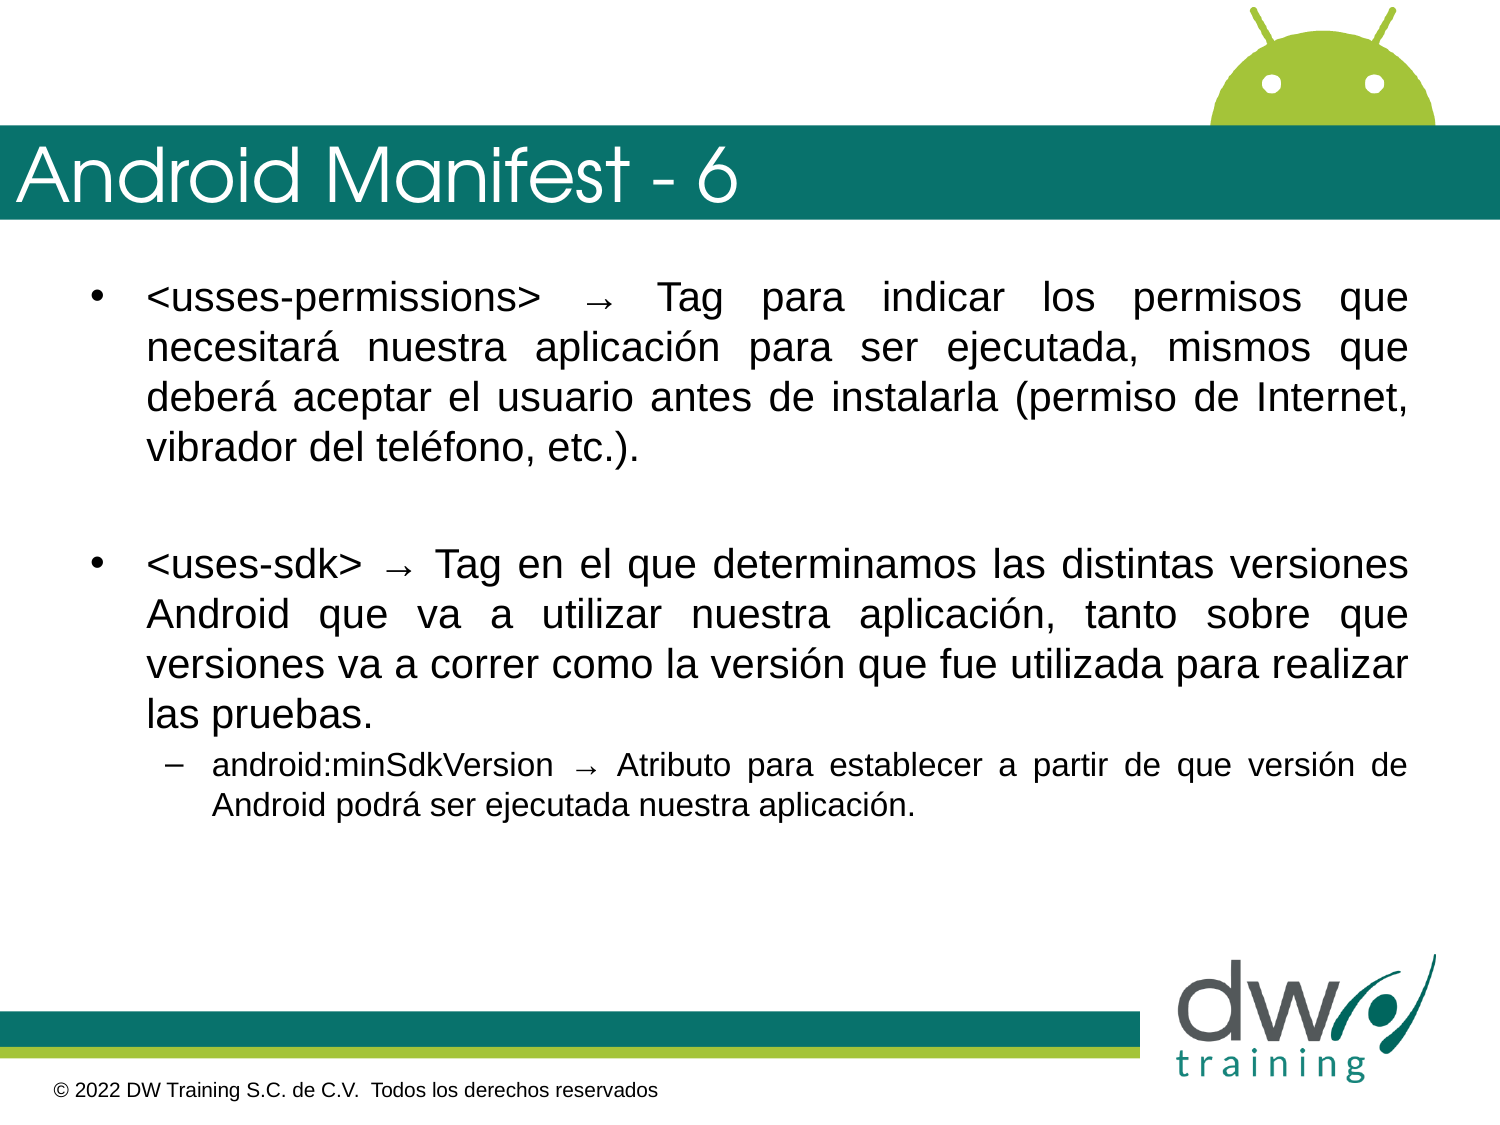

# Android Manifest - 6
<usses-permissions> → Tag para indicar los permisos que necesitará nuestra aplicación para ser ejecutada, mismos que deberá aceptar el usuario antes de instalarla (permiso de Internet, vibrador del teléfono, etc.).

<uses-sdk> → Tag en el que determinamos las distintas versiones Android que va a utilizar nuestra aplicación, tanto sobre que versiones va a correr como la versión que fue utilizada para realizar las pruebas.
android:minSdkVersion → Atributo para establecer a partir de que versión de Android podrá ser ejecutada nuestra aplicación.